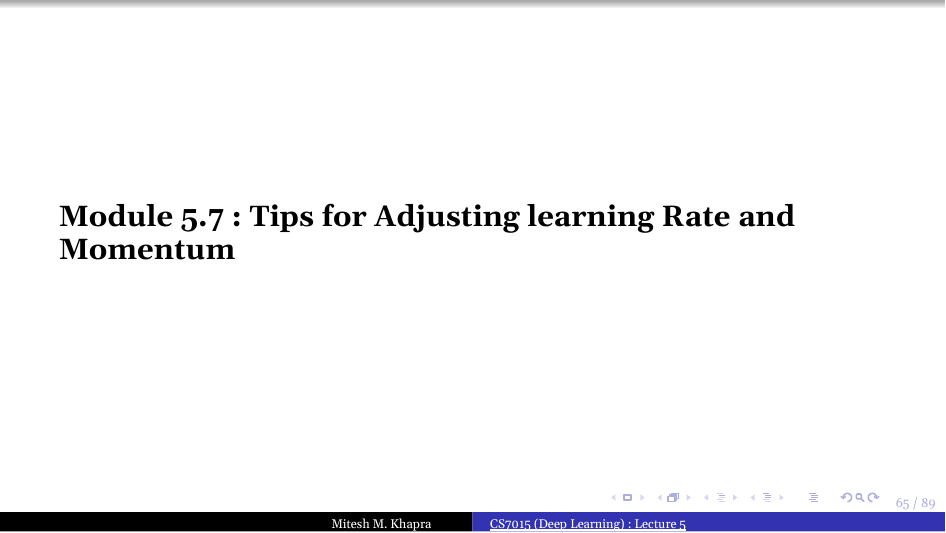

Module 5.7 : Tips for Adjusting learning Rate and Momentum
65 / 89

Mitesh M. Khapra
CS7015 (Deep Learning) : Lecture 5